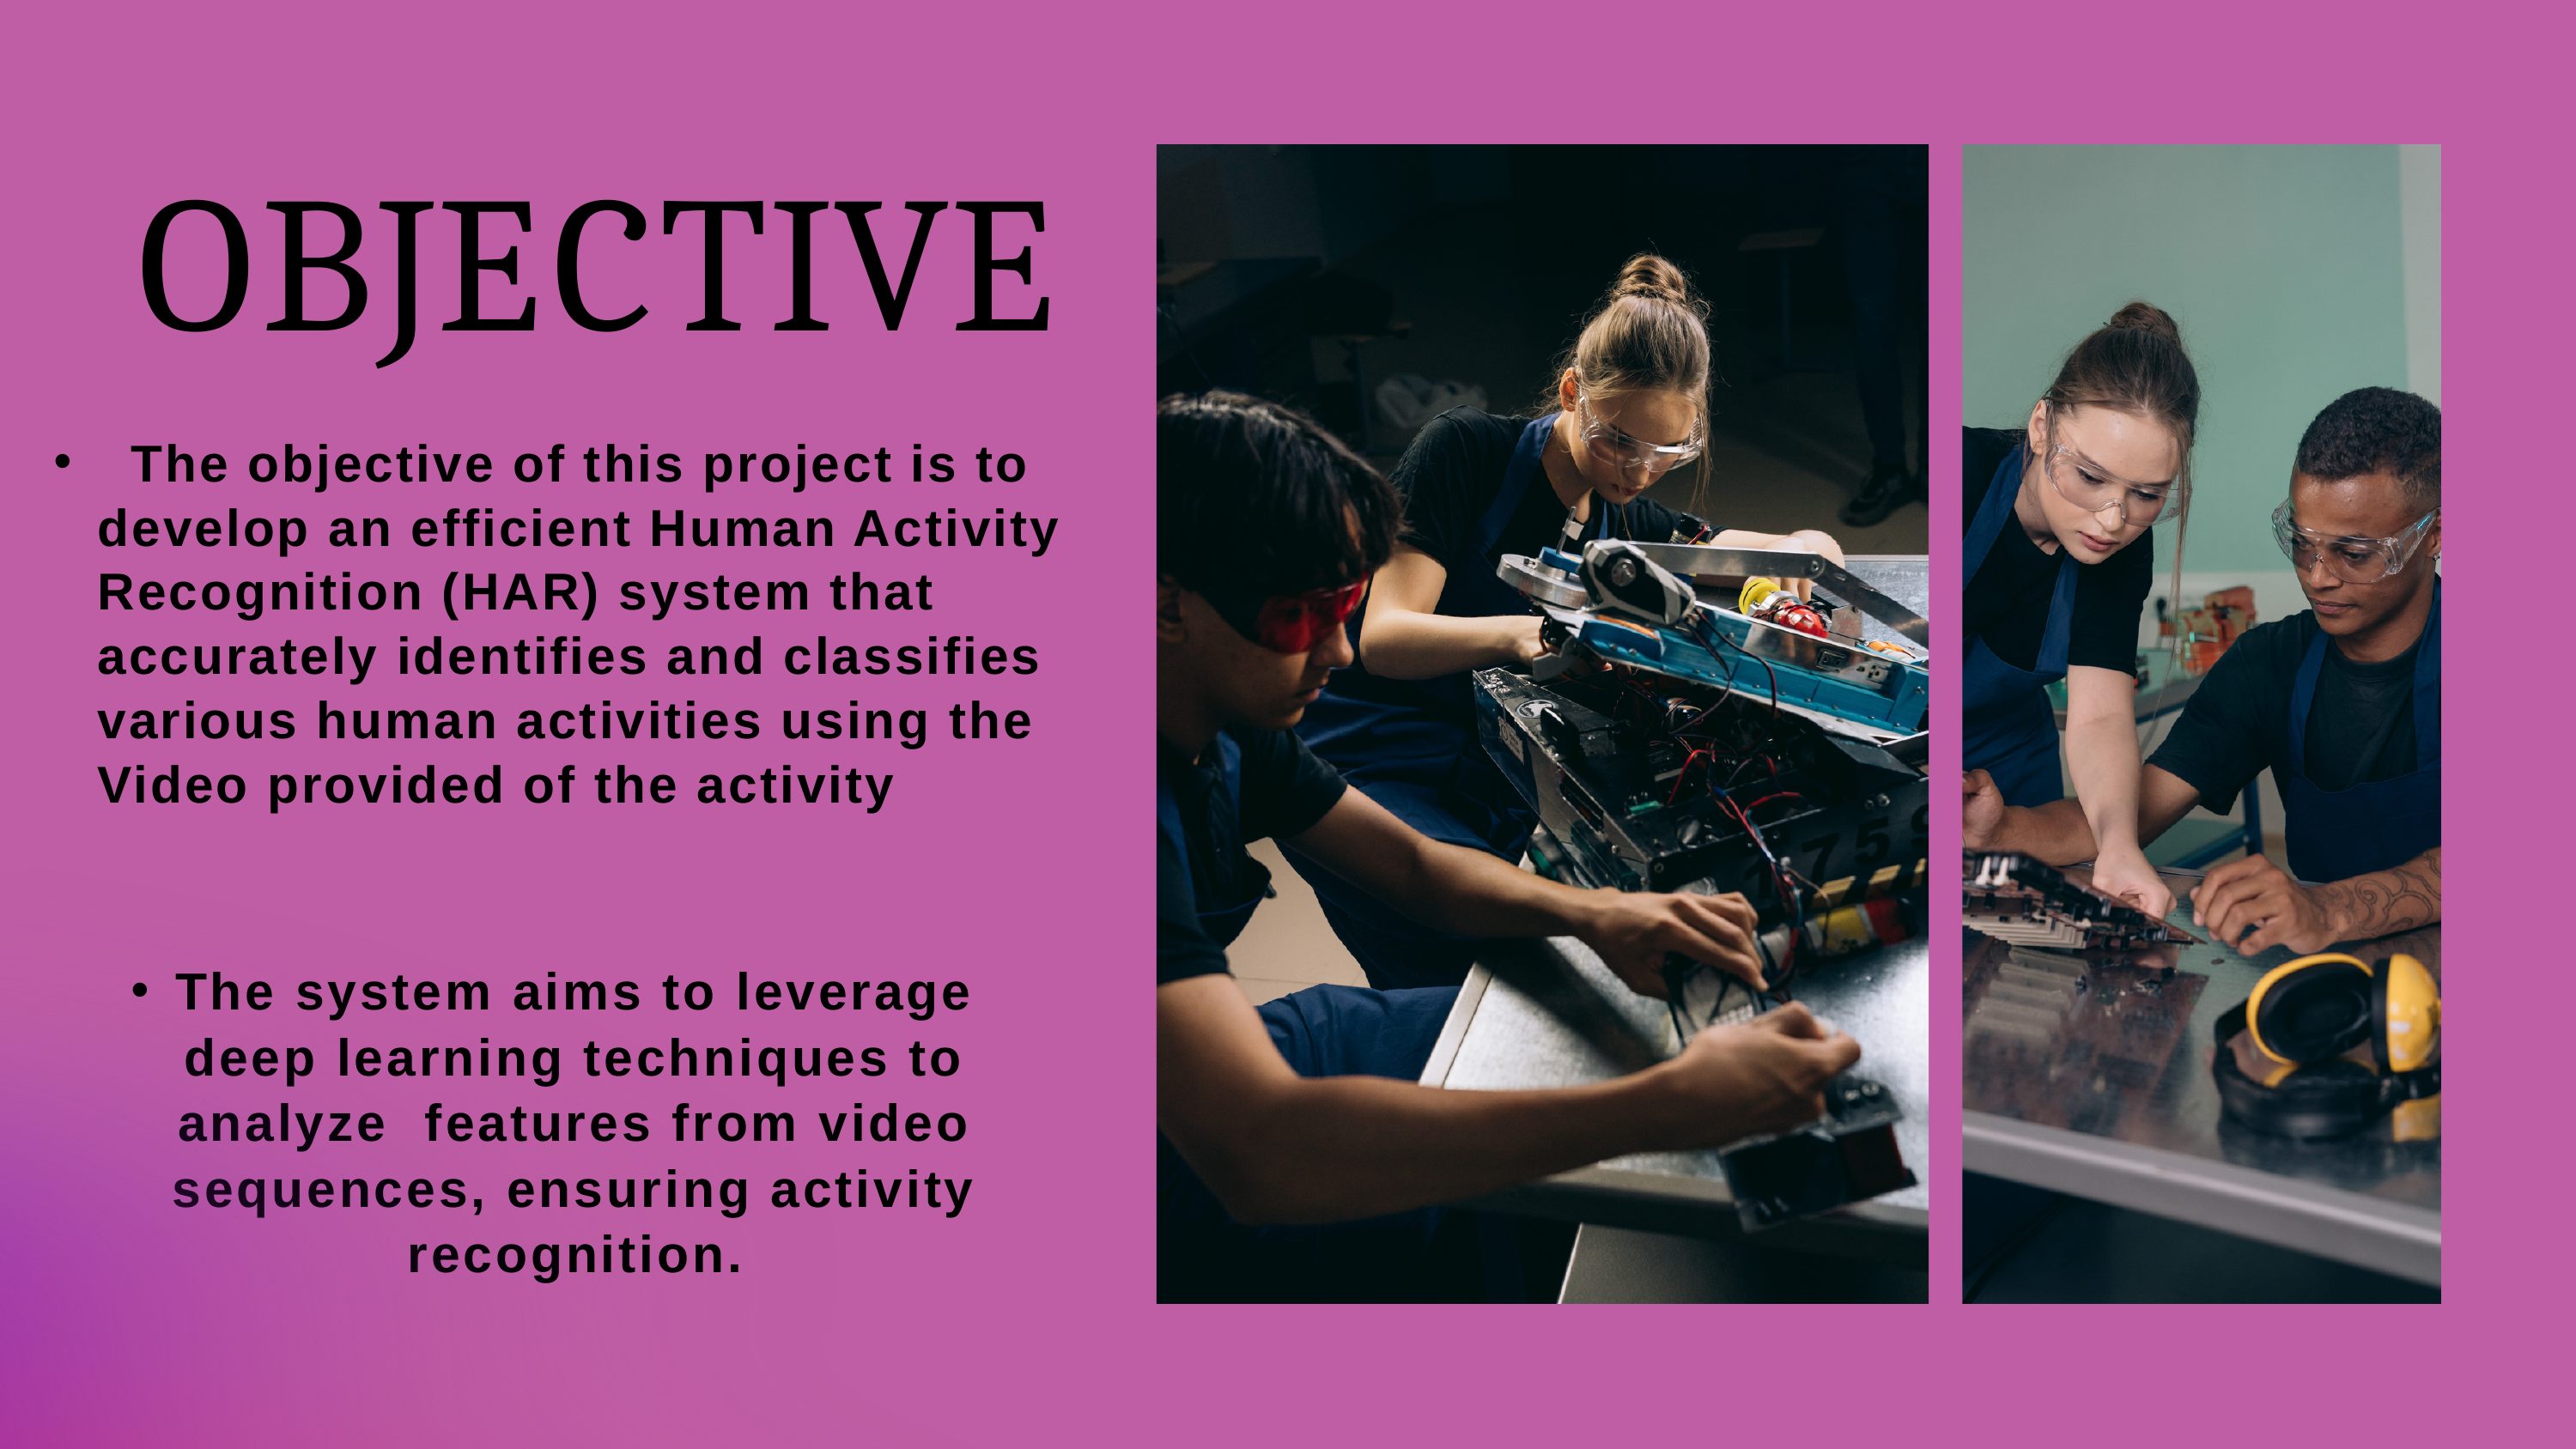

OBJECTIVE

  The objective of this project is to develop an efficient Human Activity Recognition (HAR) system that accurately identifies and classifies various human activities using the Video provided of the activity
The system aims to leverage deep learning techniques to analyze  features from video sequences, ensuring activity recognition.